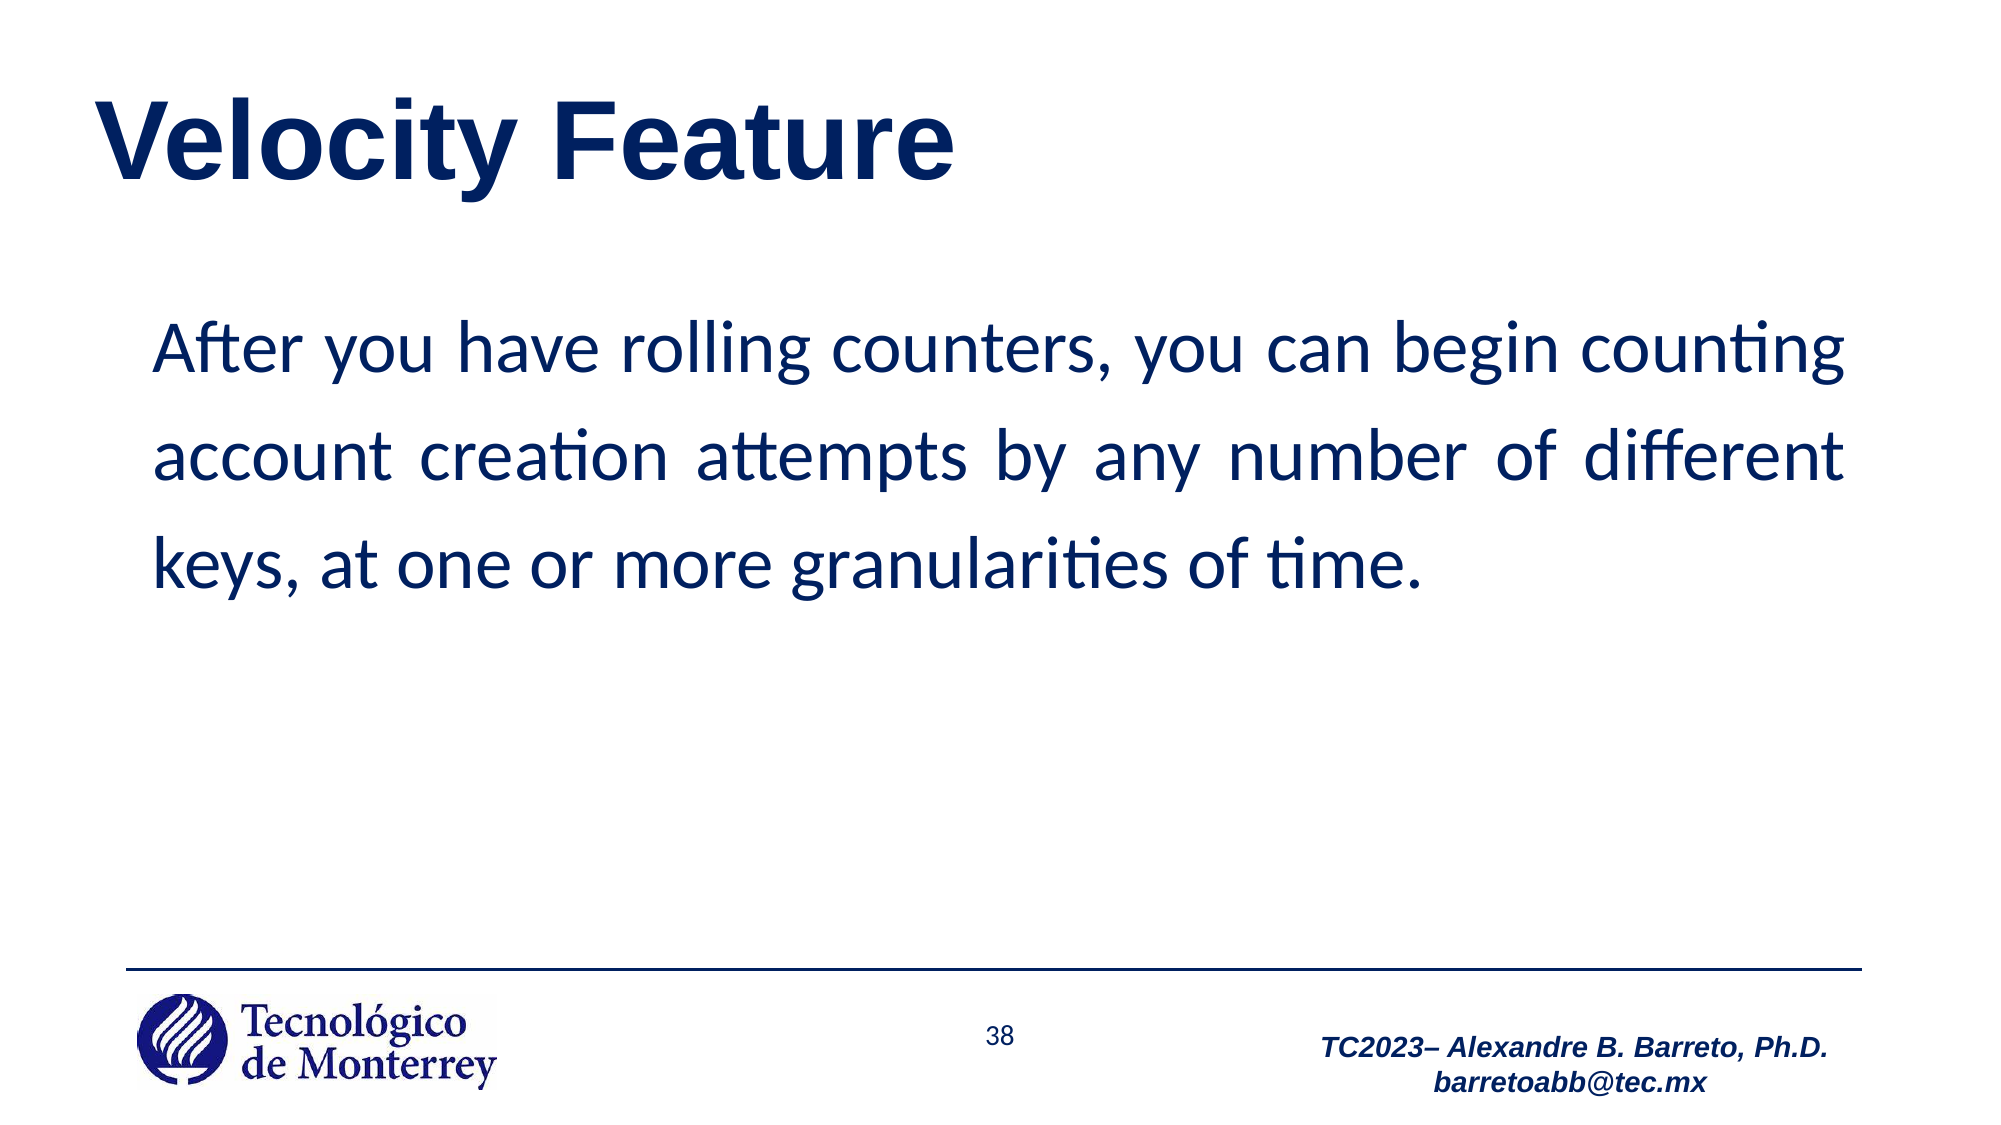

# Velocity Feature
After you have rolling counters, you can begin counting account creation attempts by any number of different keys, at one or more granularities of time.